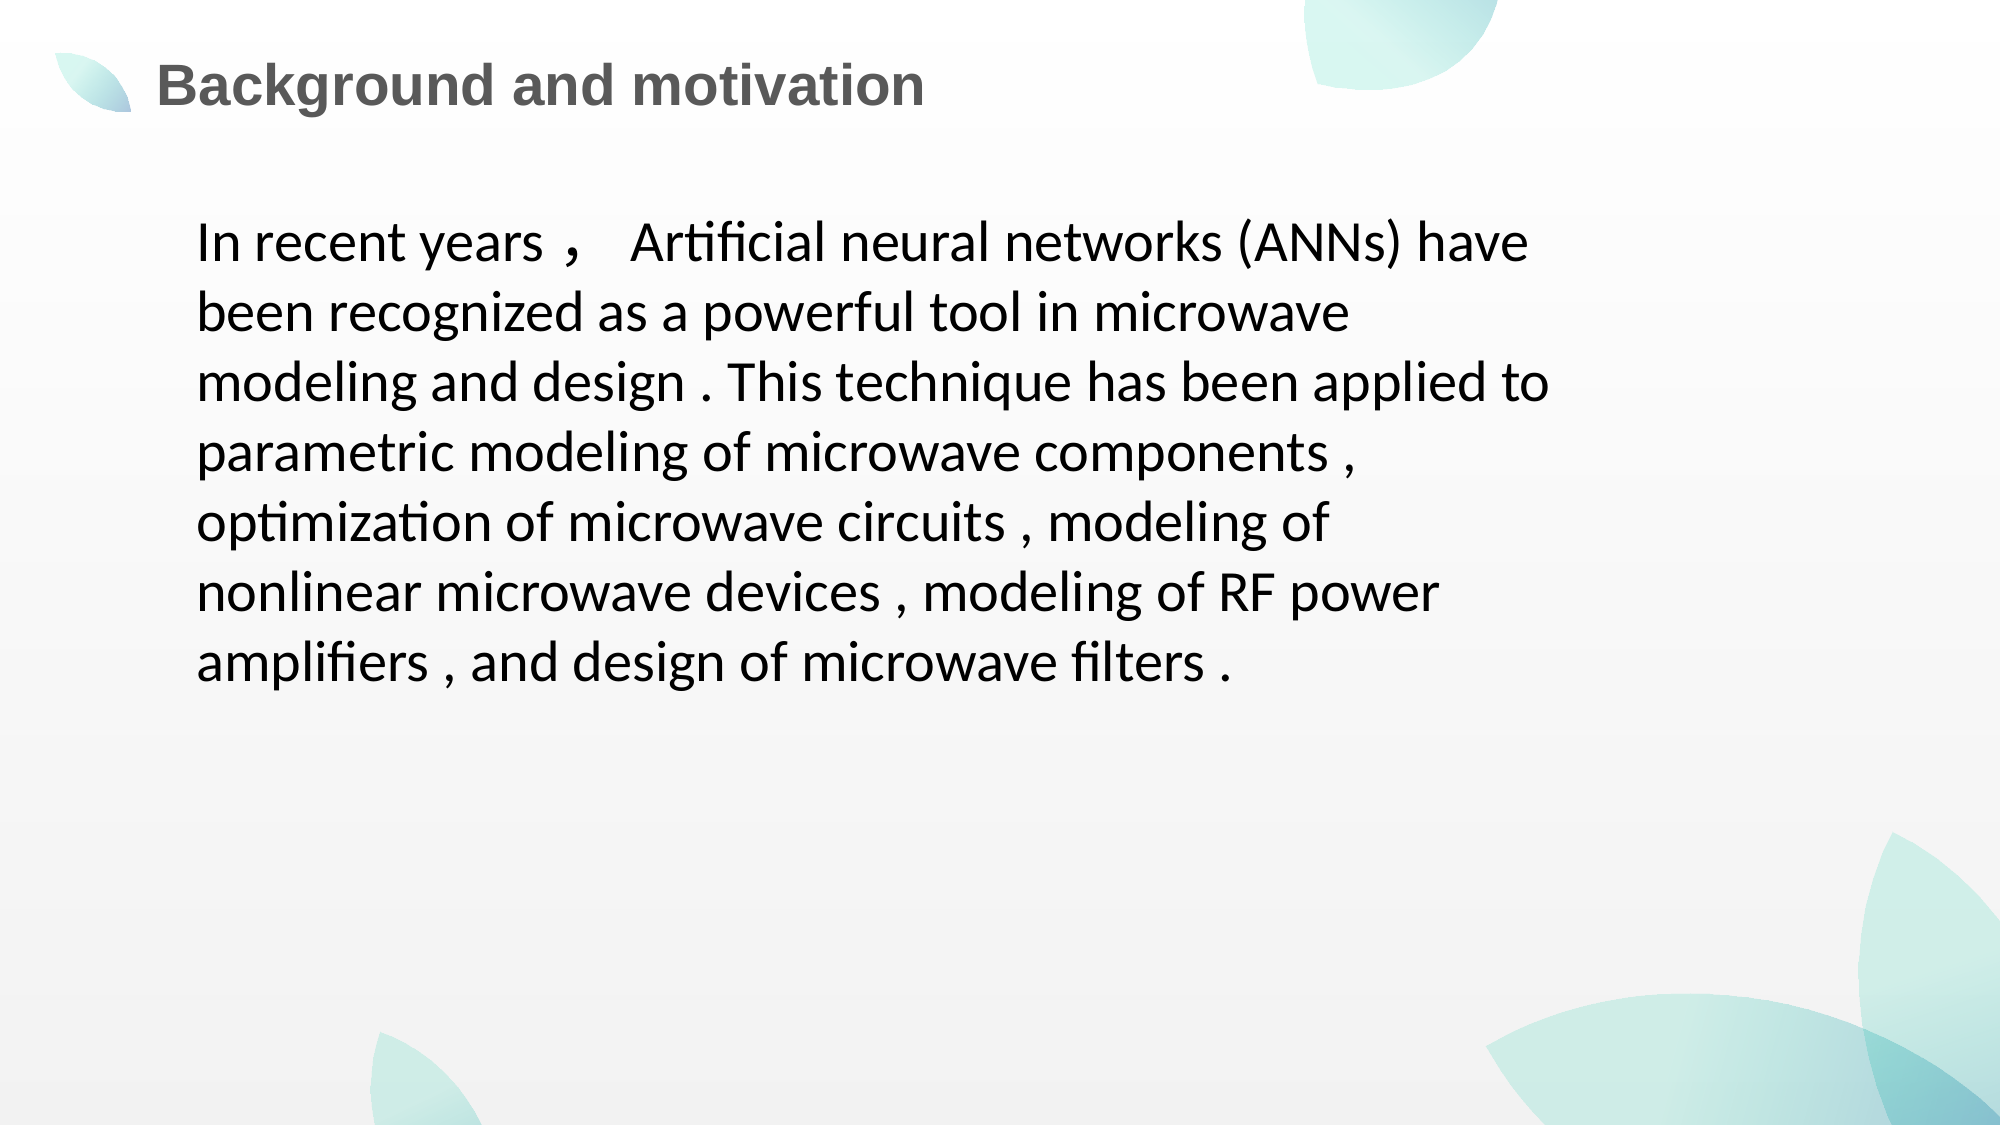

Background and motivation
In recent years，Artificial neural networks (ANNs) have been recognized as a powerful tool in microwave modeling and design . This technique has been applied to parametric modeling of microwave components , optimization of microwave circuits , modeling of nonlinear microwave devices , modeling of RF power amplifiers , and design of microwave filters .